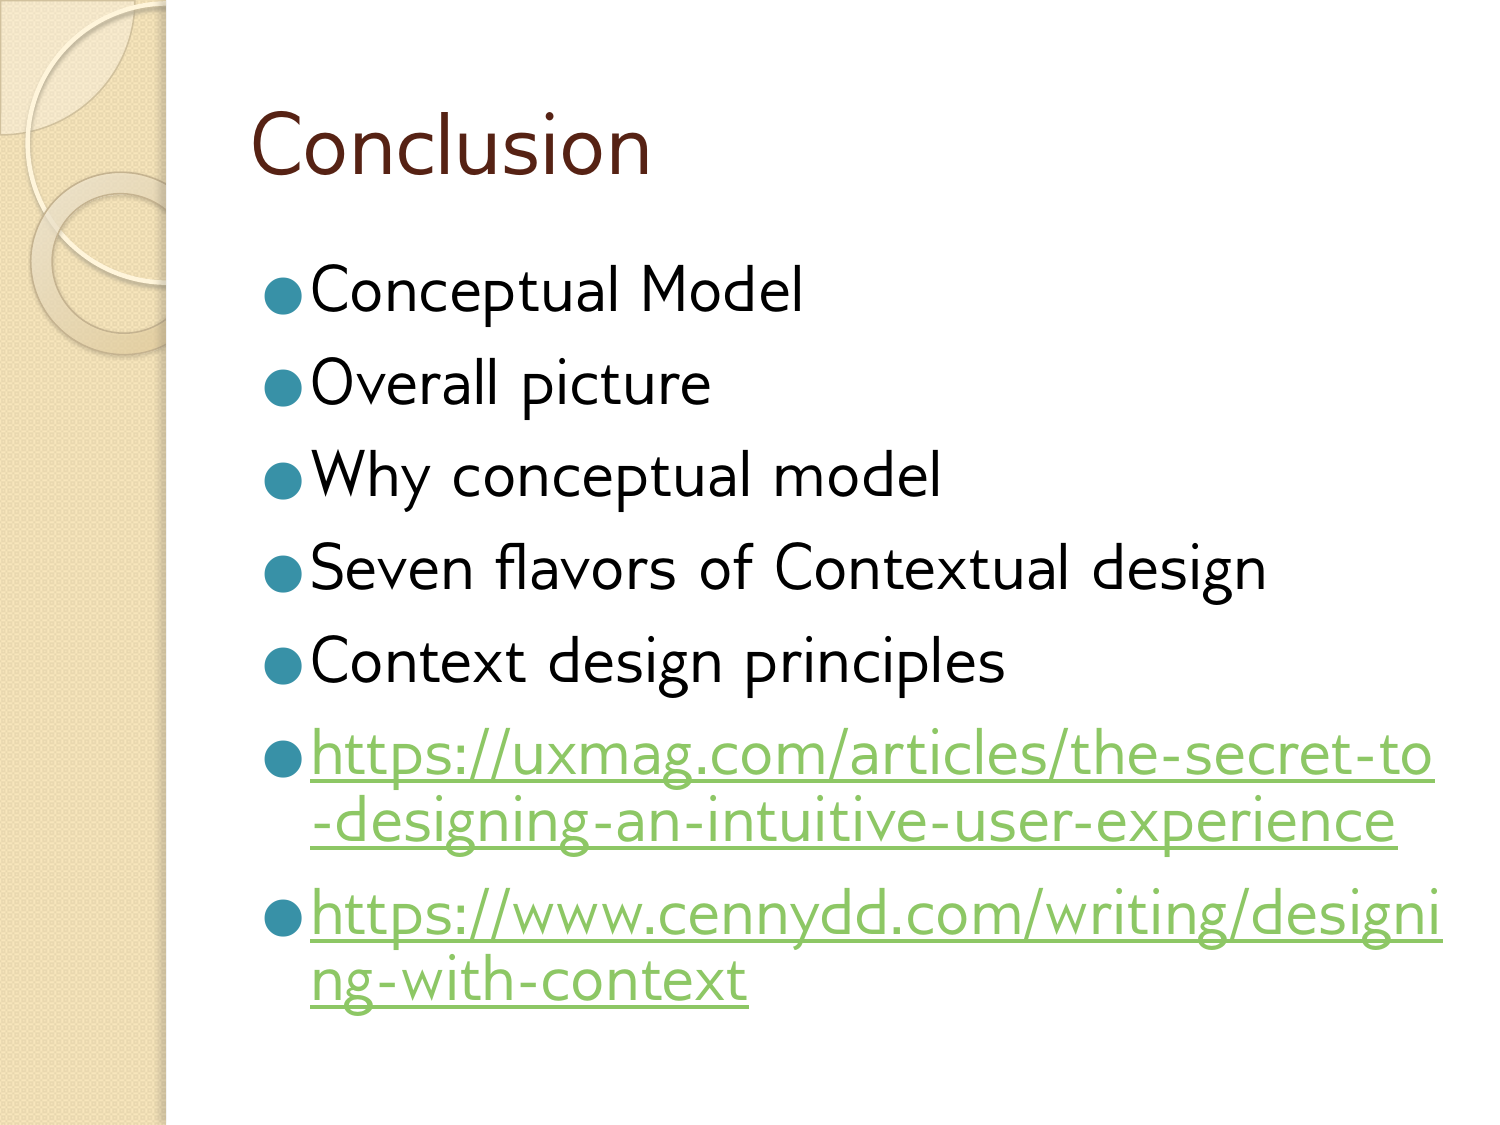

# Conclusion
Conceptual Model
Overall picture
Why conceptual model
Seven flavors of Contextual design
Context design principles
https://uxmag.com/articles/the-secret-to-designing-an-intuitive-user-experience
https://www.cennydd.com/writing/designing-with-context